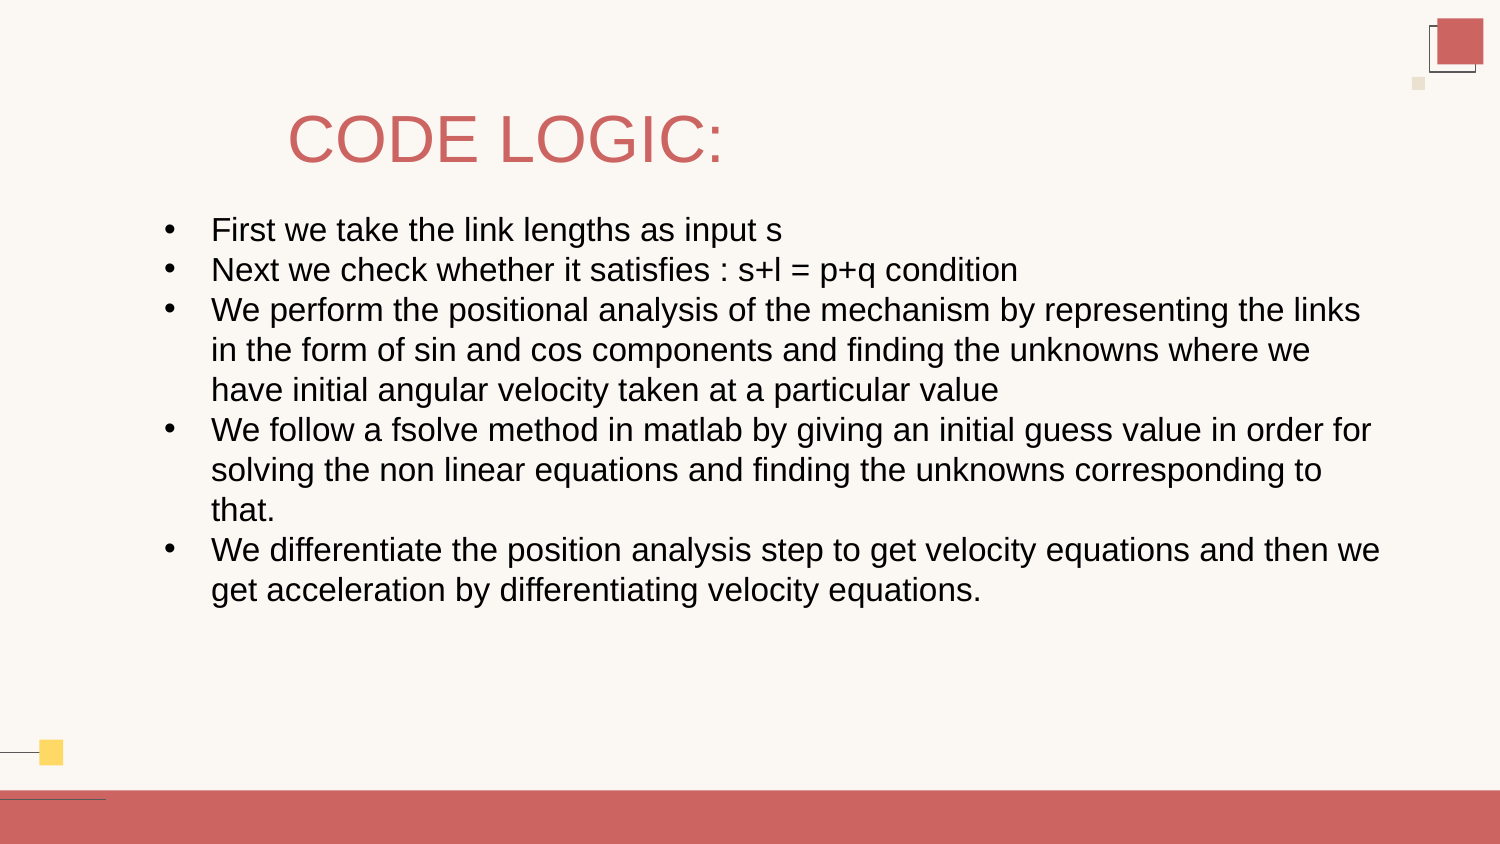

CODE LOGIC:
First we take the link lengths as input s
Next we check whether it satisfies : s+l = p+q condition
We perform the positional analysis of the mechanism by representing the links in the form of sin and cos components and finding the unknowns where we have initial angular velocity taken at a particular value
We follow a fsolve method in matlab by giving an initial guess value in order for solving the non linear equations and finding the unknowns corresponding to that.
We differentiate the position analysis step to get velocity equations and then we get acceleration by differentiating velocity equations.